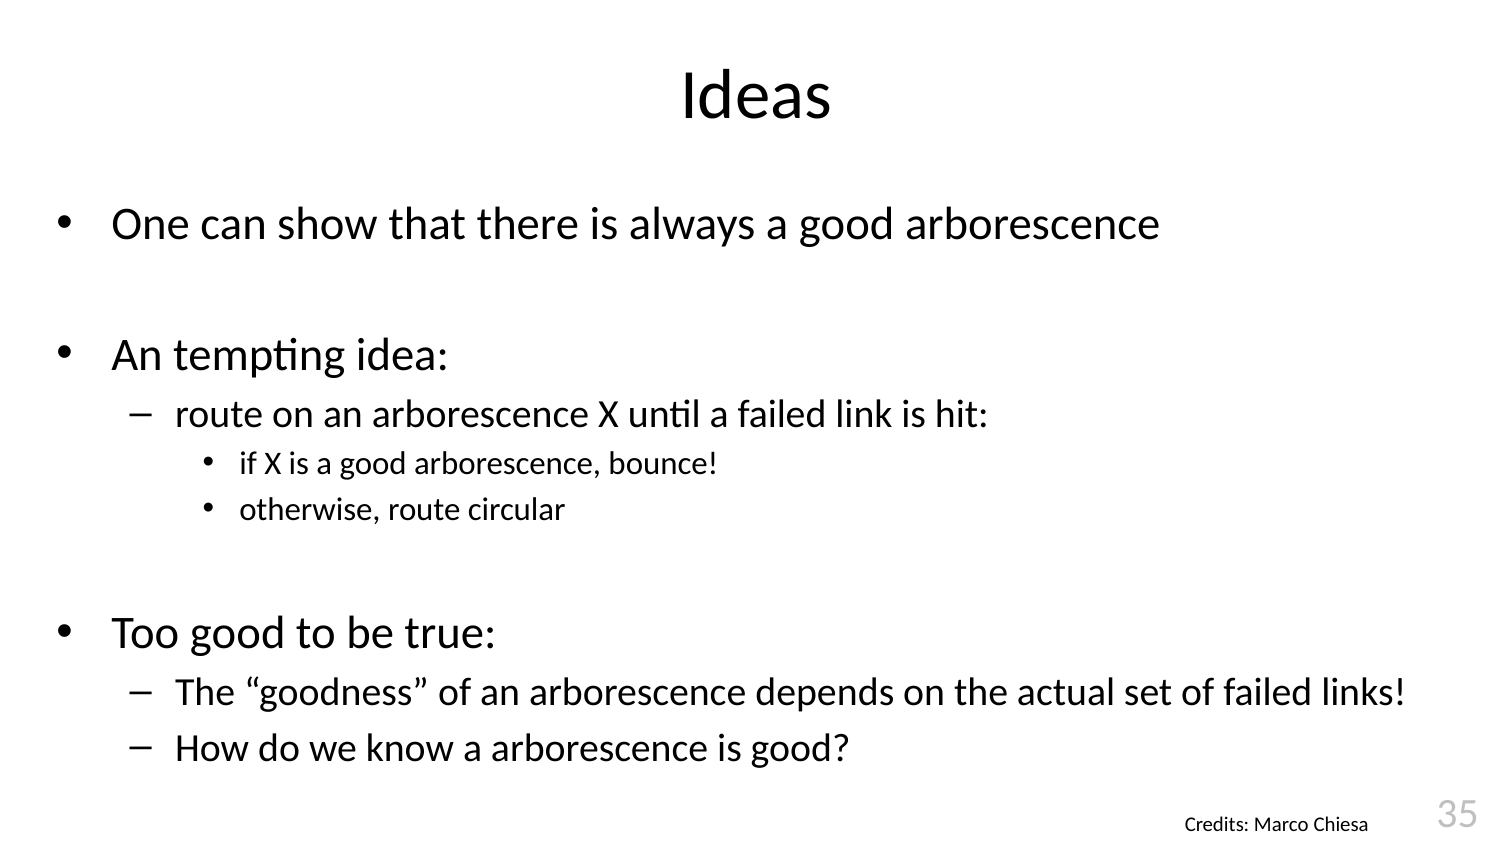

# Ideas
One can show that there is always a good arborescence

An tempting idea:
route on an arborescence X until a failed link is hit:
if X is a good arborescence, bounce!
otherwise, route circular

Too good to be true:
The “goodness” of an arborescence depends on the actual set of failed links!
How do we know a arborescence is good?

35
Credits: Marco Chiesa